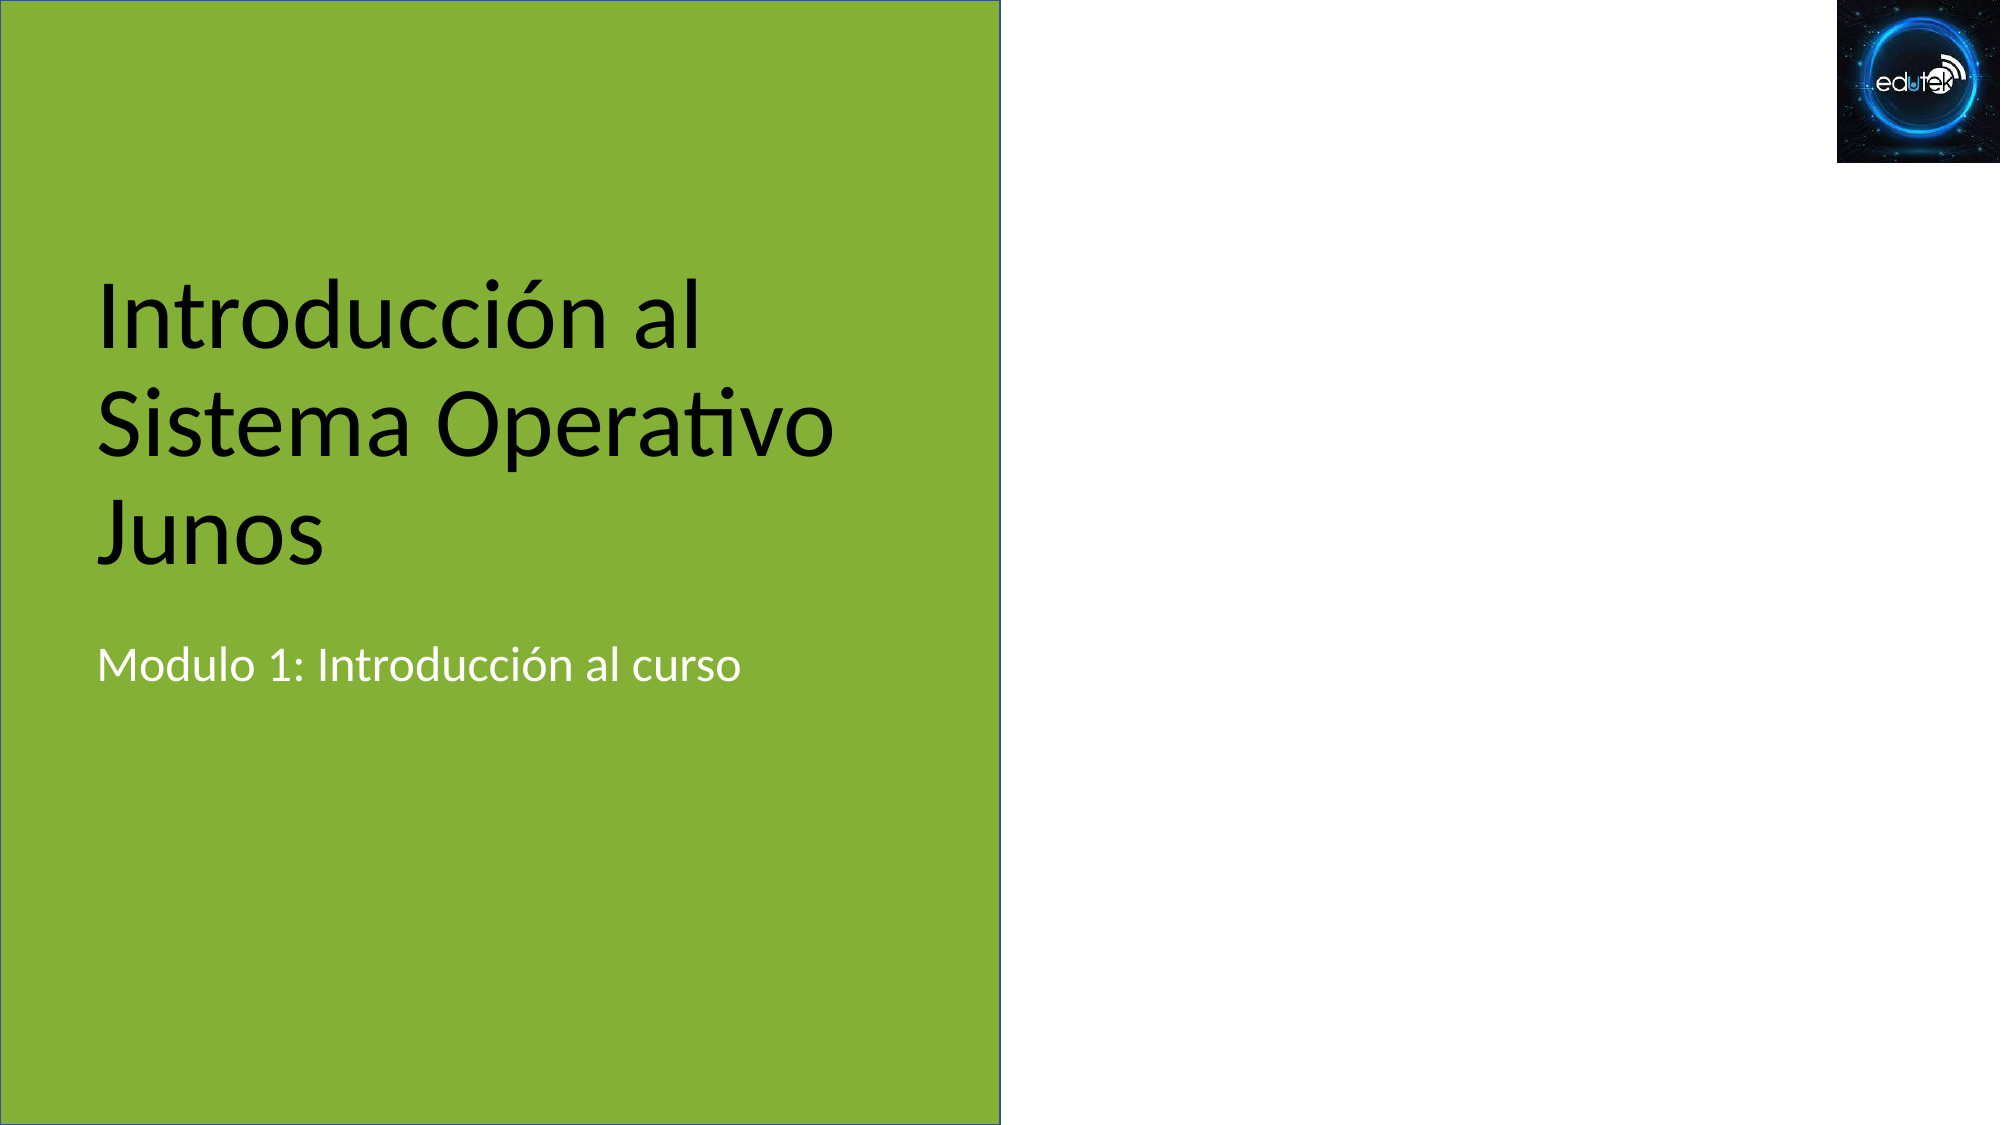

# Introducción al Sistema Operativo Junos
Modulo 1: Introducción al curso